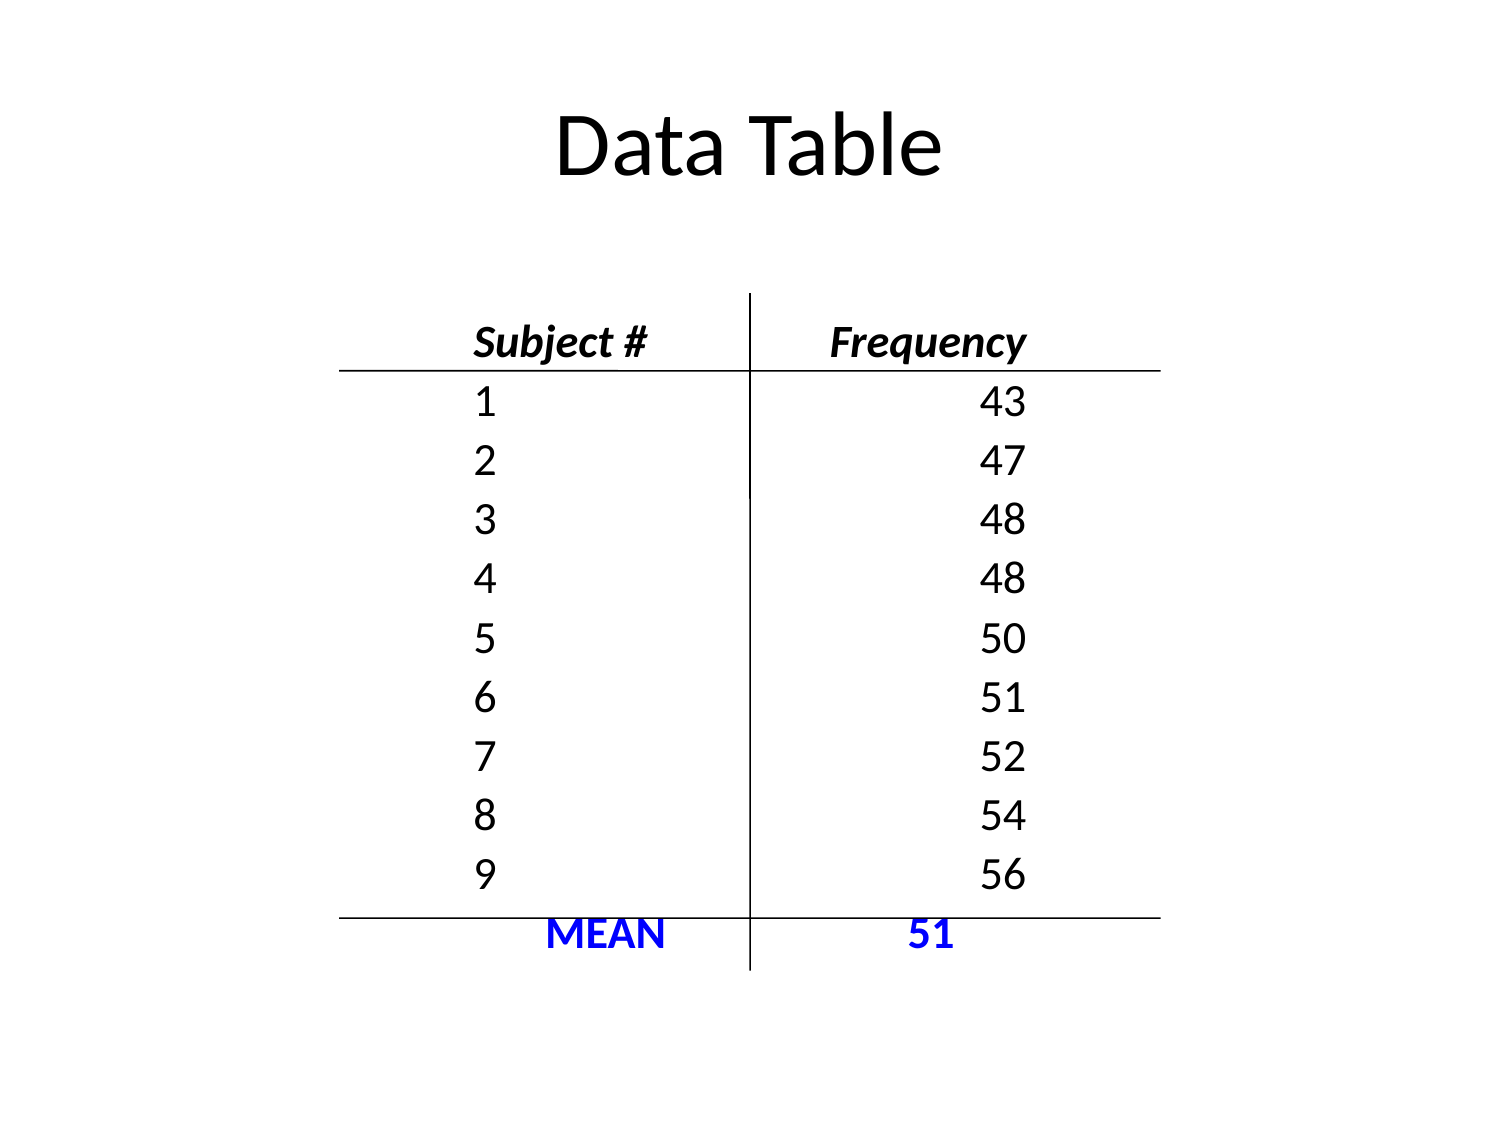

# Data Table

Subject #		Frequency
1				43
2				47
3				48
4				48
5				50
6				51
7				52
8				54
9				56
MEAN                       51